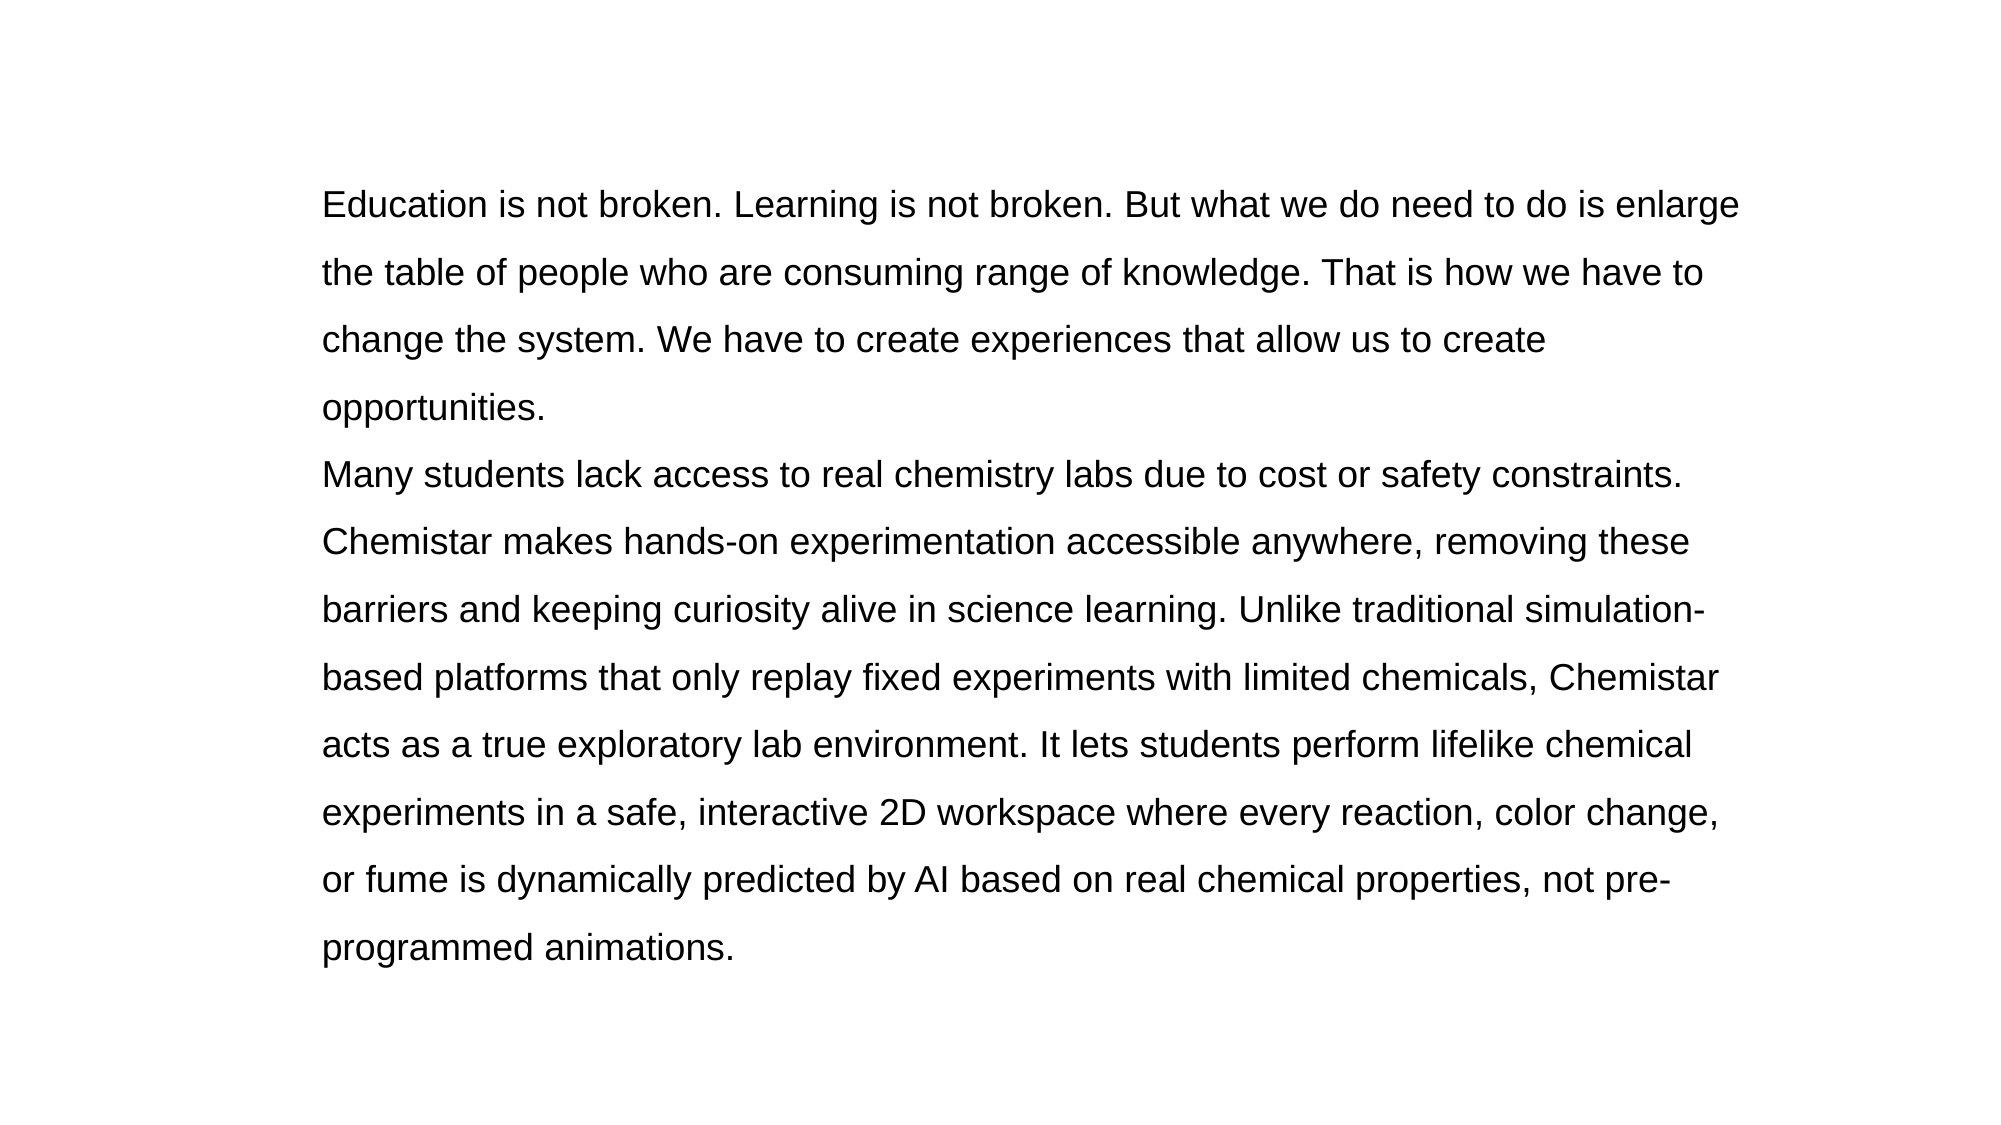

Education is not broken. Learning is not broken. But what we do need to do is enlarge the table of people who are consuming range of knowledge. That is how we have to change the system. We have to create experiences that allow us to create opportunities.
Many students lack access to real chemistry labs due to cost or safety constraints. Chemistar makes hands-on experimentation accessible anywhere, removing these barriers and keeping curiosity alive in science learning. Unlike traditional simulation-based platforms that only replay fixed experiments with limited chemicals, Chemistar acts as a true exploratory lab environment. It lets students perform lifelike chemical experiments in a safe, interactive 2D workspace where every reaction, color change, or fume is dynamically predicted by AI based on real chemical properties, not pre-programmed animations.